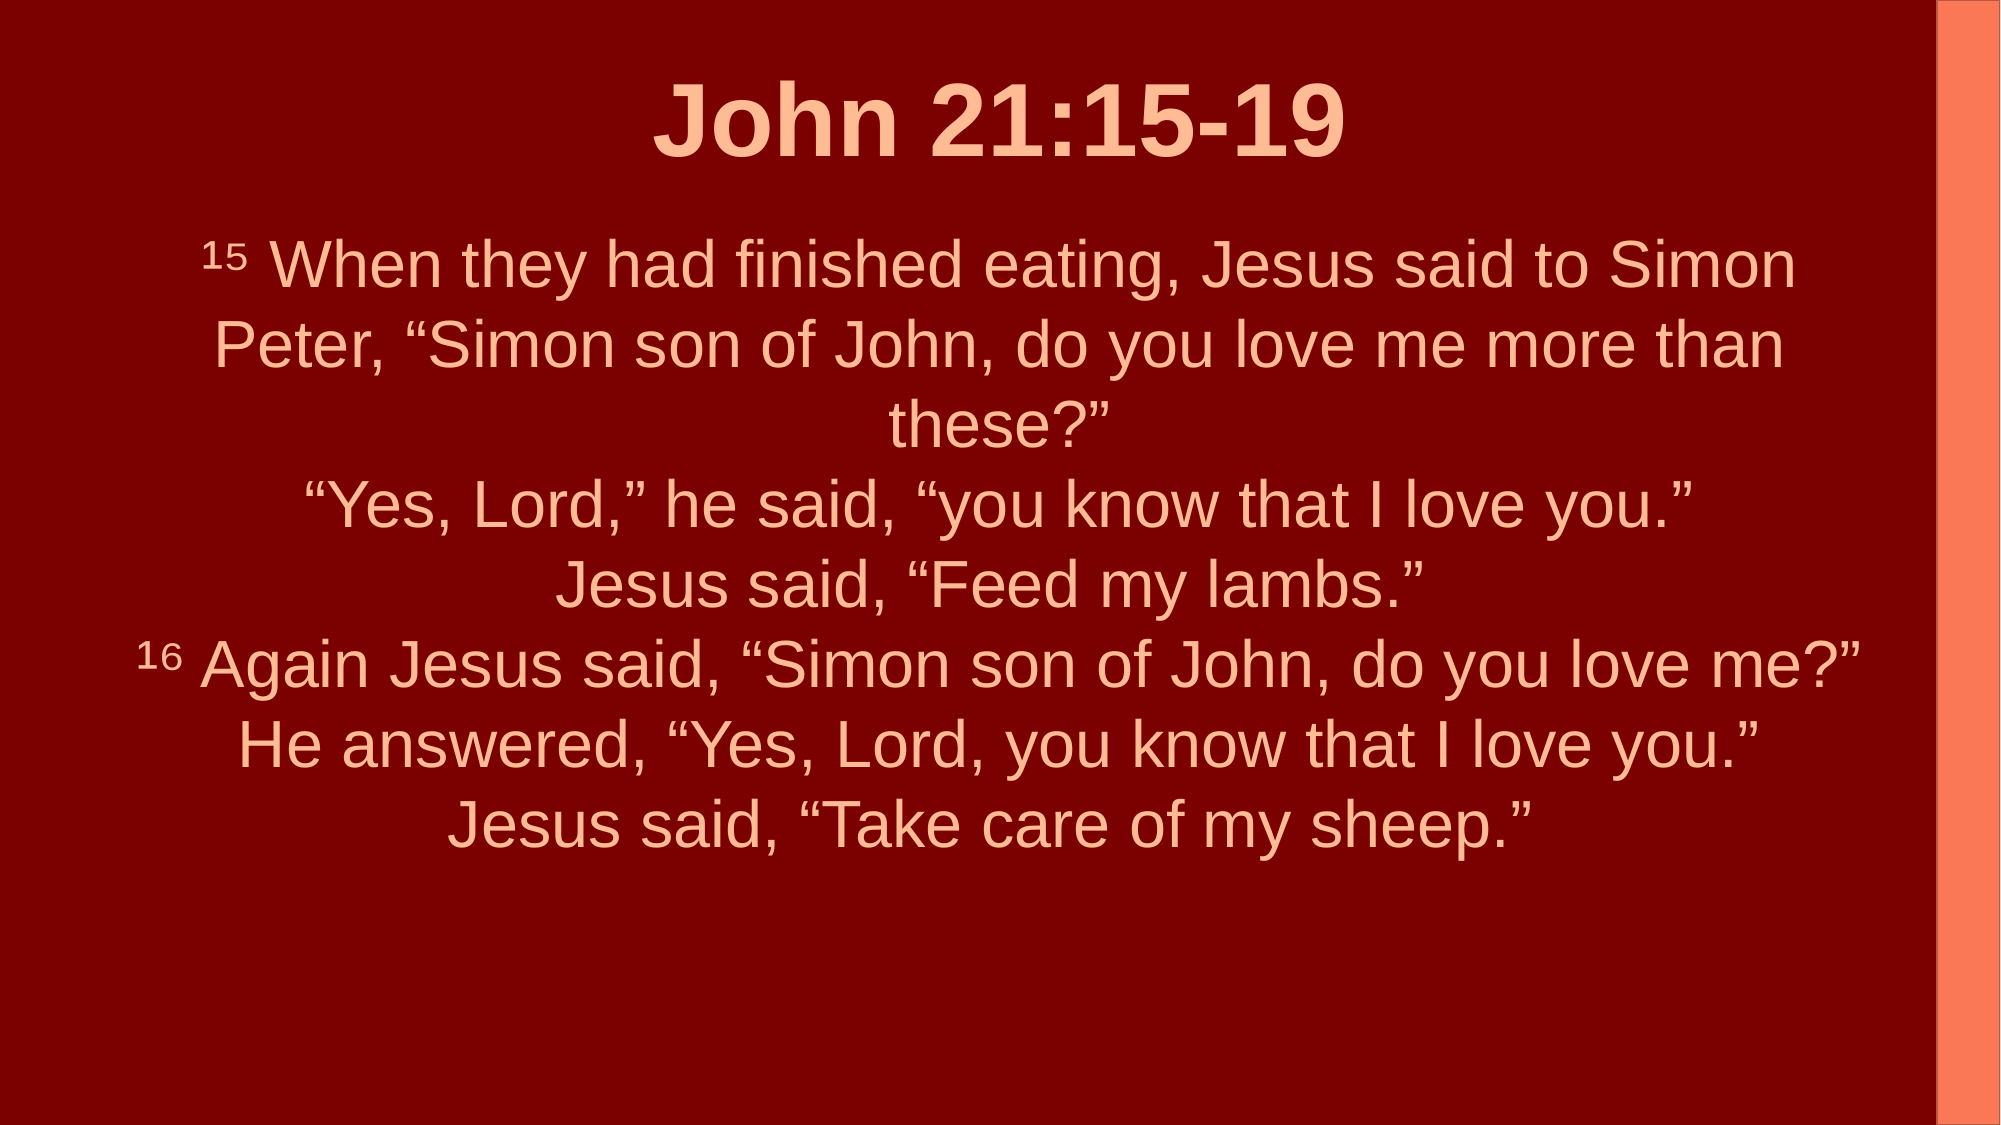

John 21:15-19
¹⁵ When they had finished eating, Jesus said to Simon Peter, “Simon son of John, do you love me more than these?”
“Yes, Lord,” he said, “you know that I love you.”
Jesus said, “Feed my lambs.”
¹⁶ Again Jesus said, “Simon son of John, do you love me?”
He answered, “Yes, Lord, you know that I love you.”
Jesus said, “Take care of my sheep.”